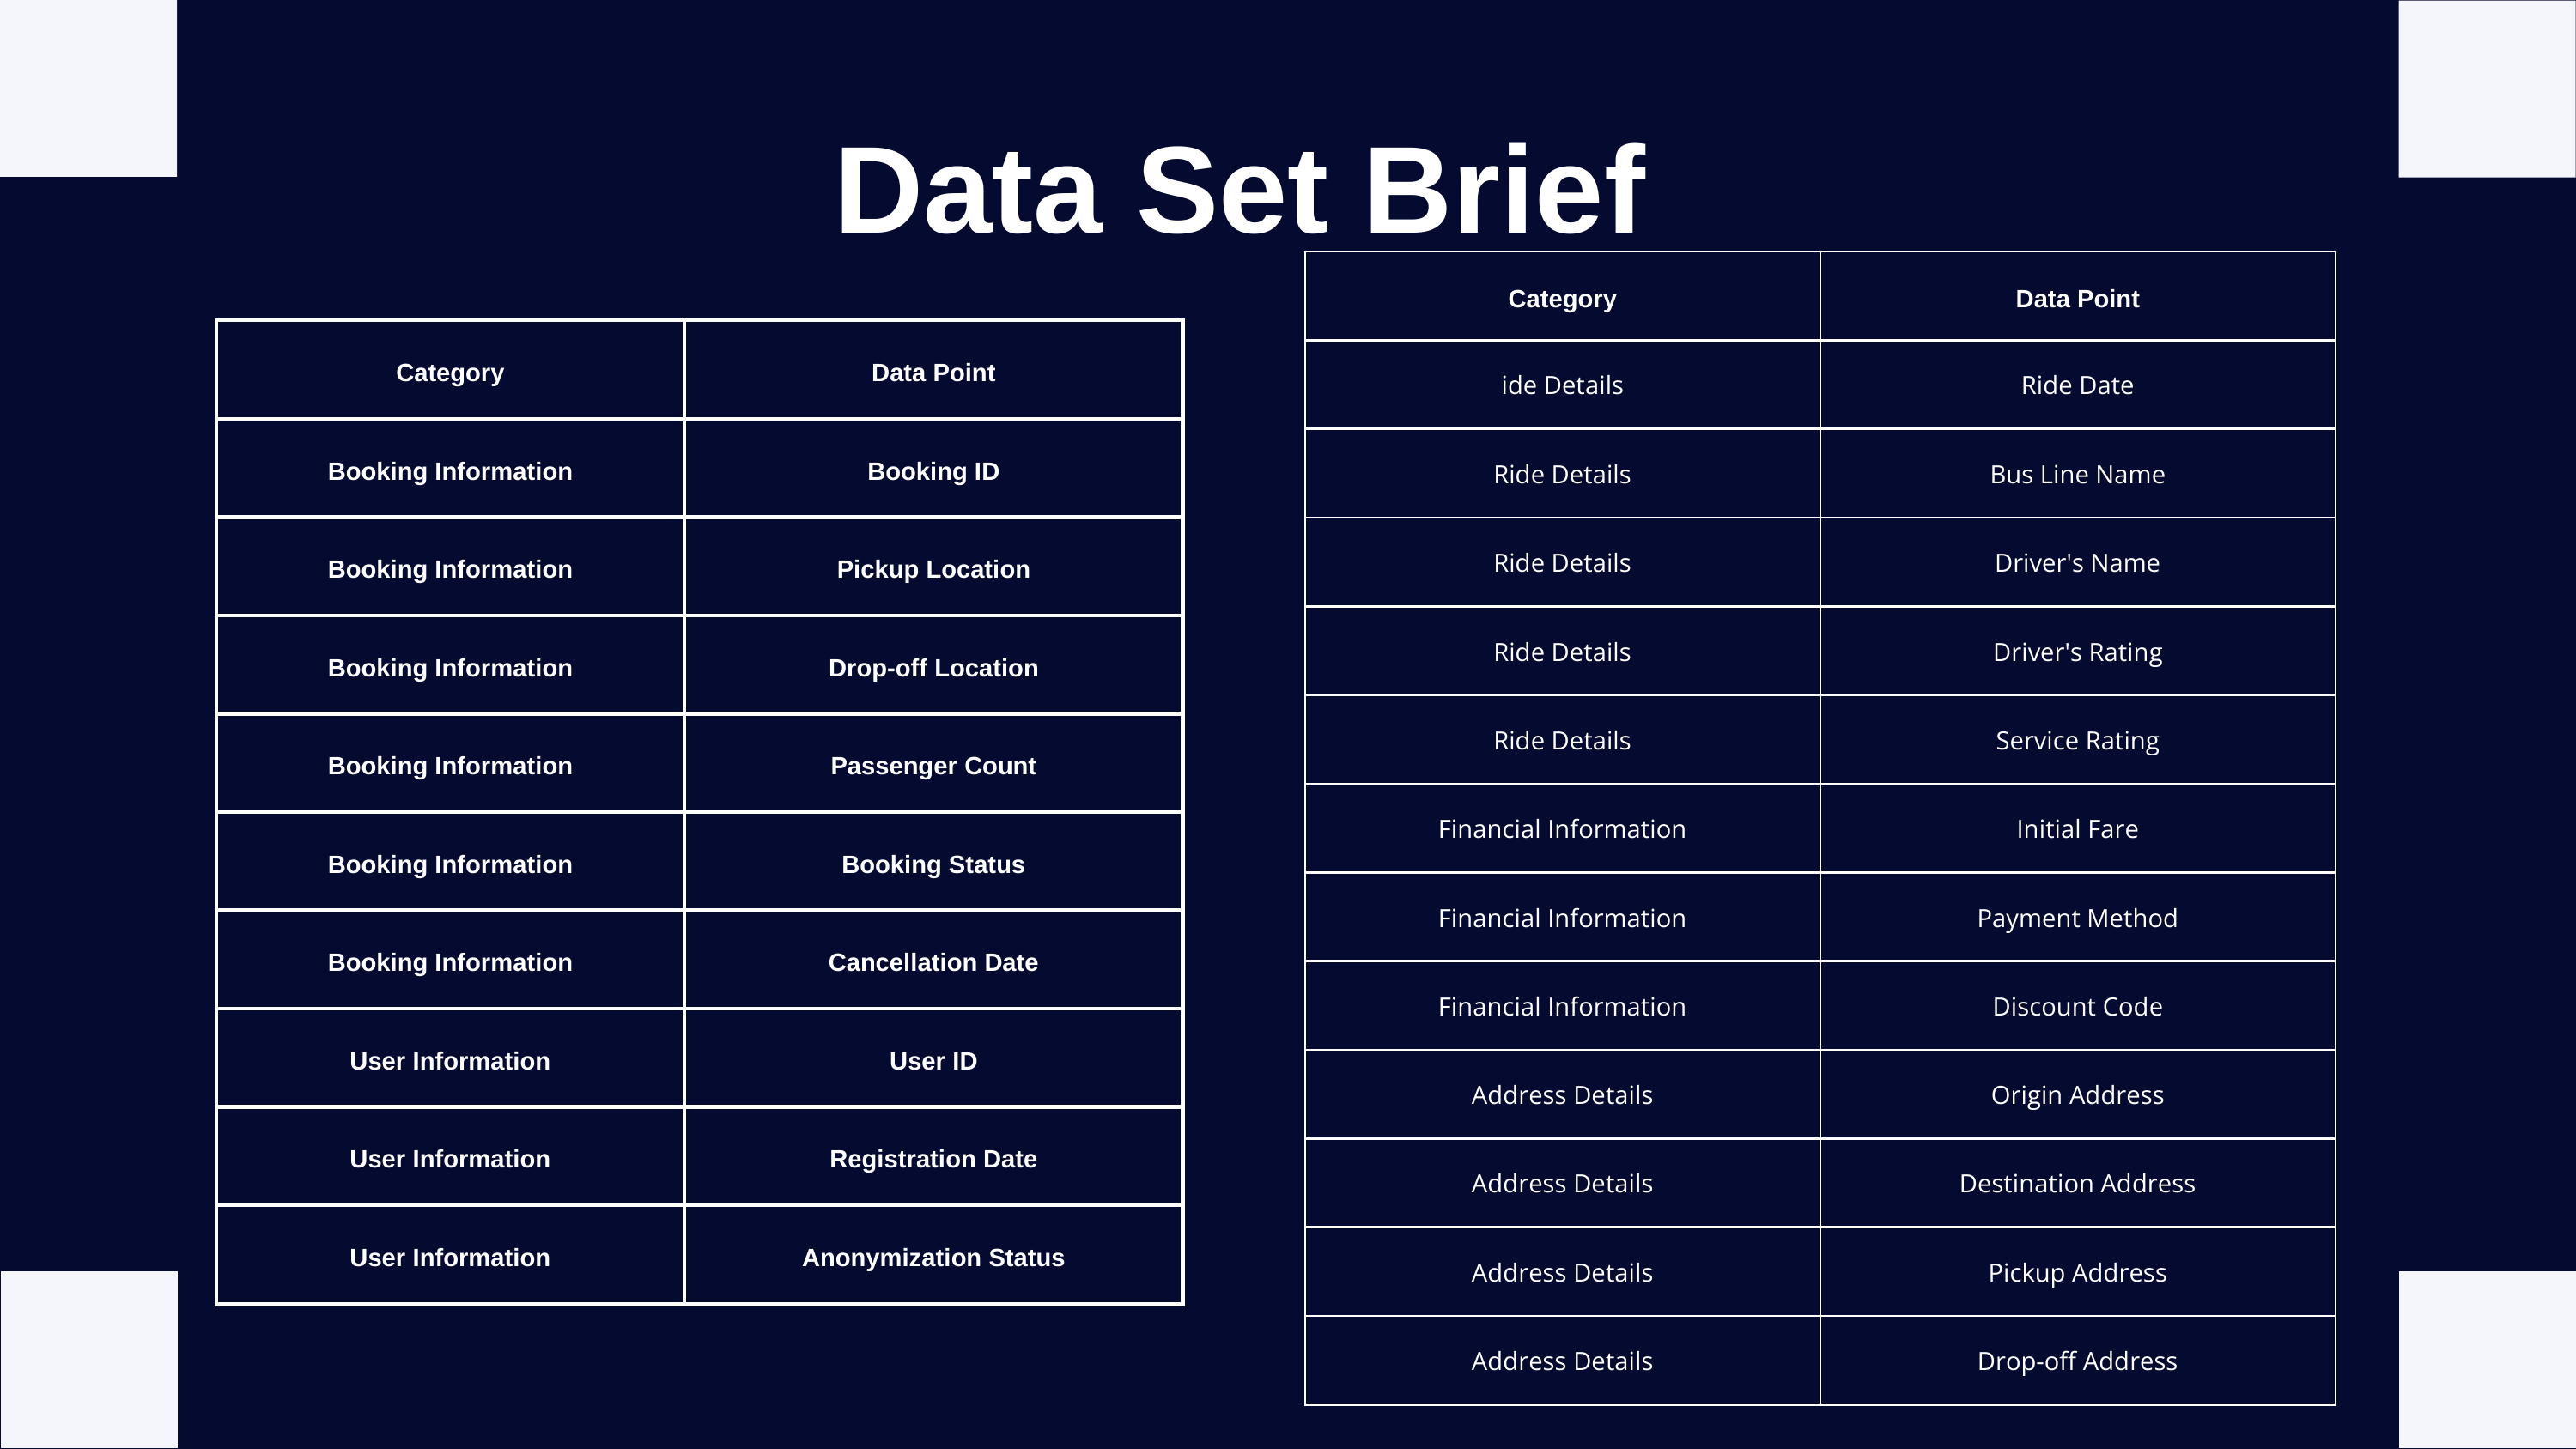

Data Set Brief
| Category | Data Point |
| --- | --- |
| ide Details | Ride Date |
| Ride Details | Bus Line Name |
| Ride Details | Driver's Name |
| Ride Details | Driver's Rating |
| Ride Details | Service Rating |
| Financial Information | Initial Fare |
| Financial Information | Payment Method |
| Financial Information | Discount Code |
| Address Details | Origin Address |
| Address Details | Destination Address |
| Address Details | Pickup Address |
| Address Details | Drop-off Address |
| Category | Data Point |
| --- | --- |
| Booking Information | Booking ID |
| Booking Information | Pickup Location |
| Booking Information | Drop-off Location |
| Booking Information | Passenger Count |
| Booking Information | Booking Status |
| Booking Information | Cancellation Date |
| User Information | User ID |
| User Information | Registration Date |
| User Information | Anonymization Status |